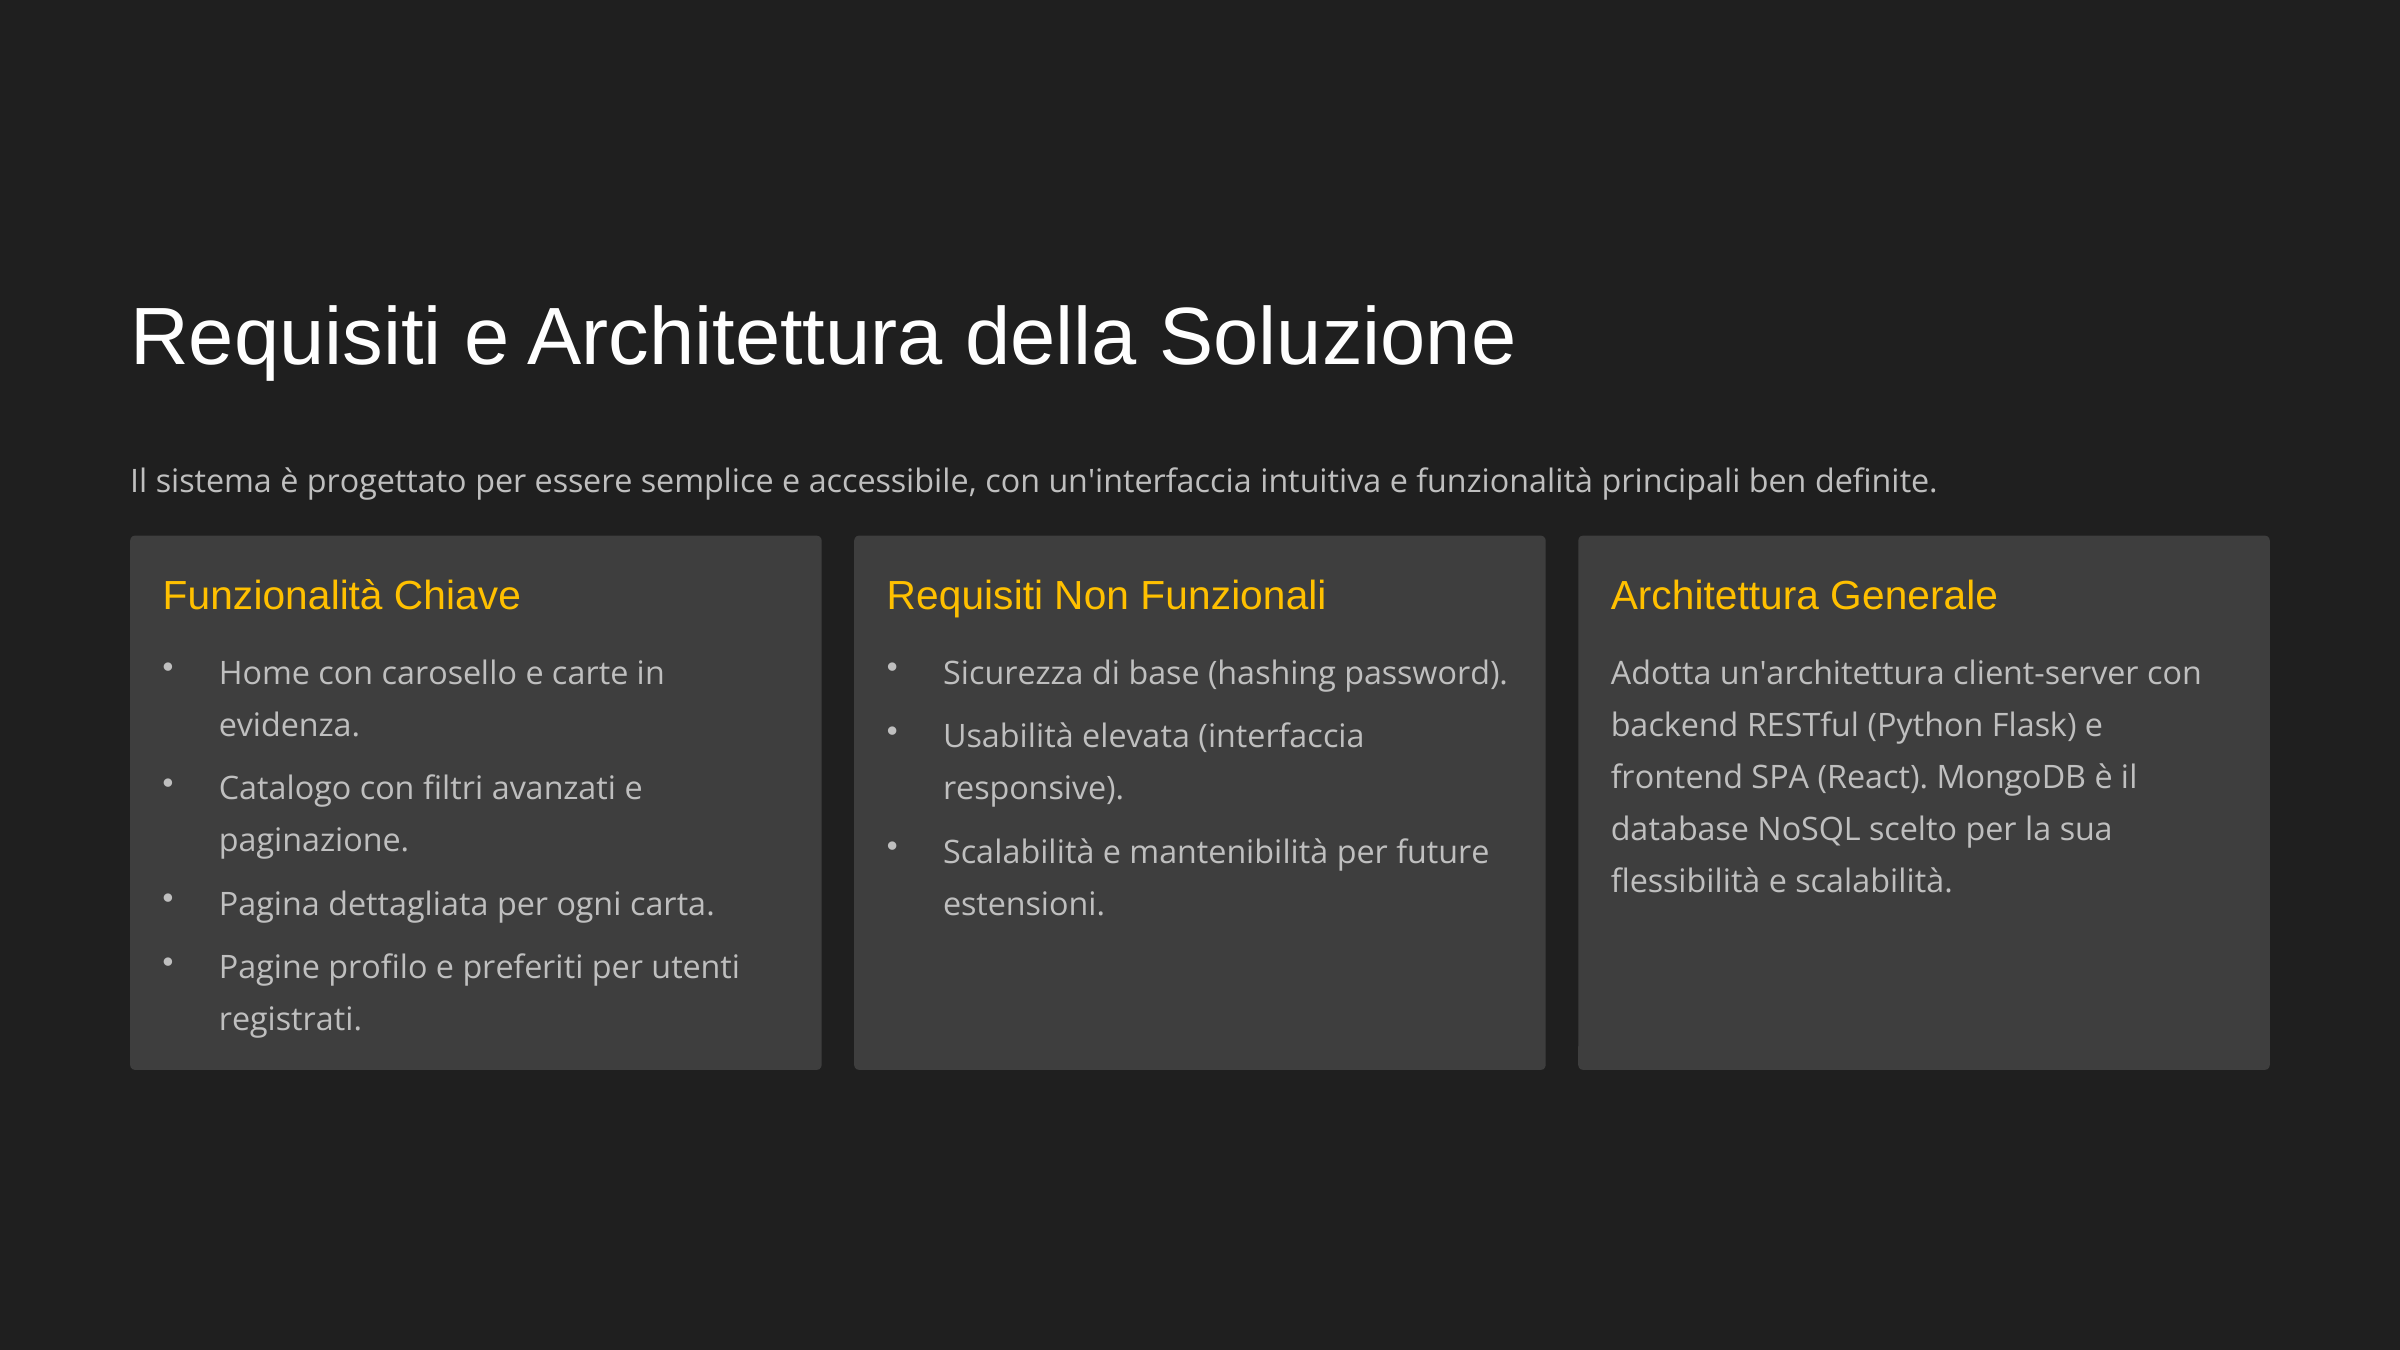

Requisiti e Architettura della Soluzione
Il sistema è progettato per essere semplice e accessibile, con un'interfaccia intuitiva e funzionalità principali ben definite.

Funzionalità Chiave
Requisiti Non Funzionali
Architettura Generale
Home con carosello e carte in evidenza.
Sicurezza di base (hashing password).
Adotta un'architettura client-server con backend RESTful (Python Flask) e frontend SPA (React). MongoDB è il database NoSQL scelto per la sua flessibilità e scalabilità.
Usabilità elevata (interfaccia responsive).
Catalogo con filtri avanzati e paginazione.
Scalabilità e mantenibilità per future estensioni.
Pagina dettagliata per ogni carta.
Pagine profilo e preferiti per utenti registrati.